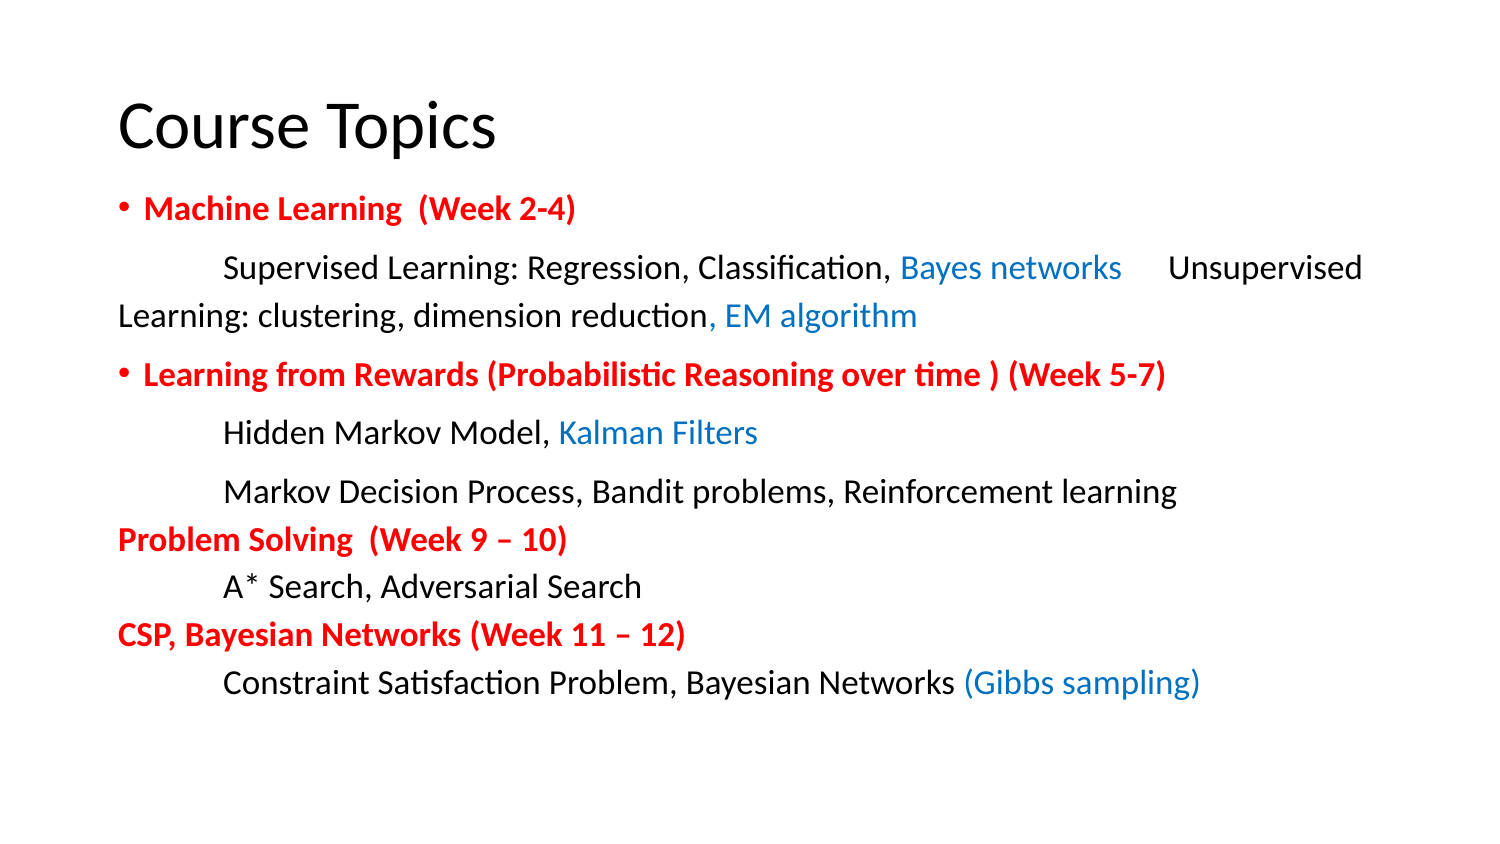

# Course Topics
Machine Learning  (Week 2-4)
	Supervised Learning: Regression, Classification, Bayes networks 	Unsupervised Learning: clustering, dimension reduction, EM algorithm
Learning from Rewards (Probabilistic Reasoning over time ) (Week 5-7)
	Hidden Markov Model, Kalman Filters
	Markov Decision Process, Bandit problems, Reinforcement learning
Problem Solving  (Week 9 – 10)
	A* Search, Adversarial Search
CSP, Bayesian Networks (Week 11 – 12)
	Constraint Satisfaction Problem, Bayesian Networks (Gibbs sampling)